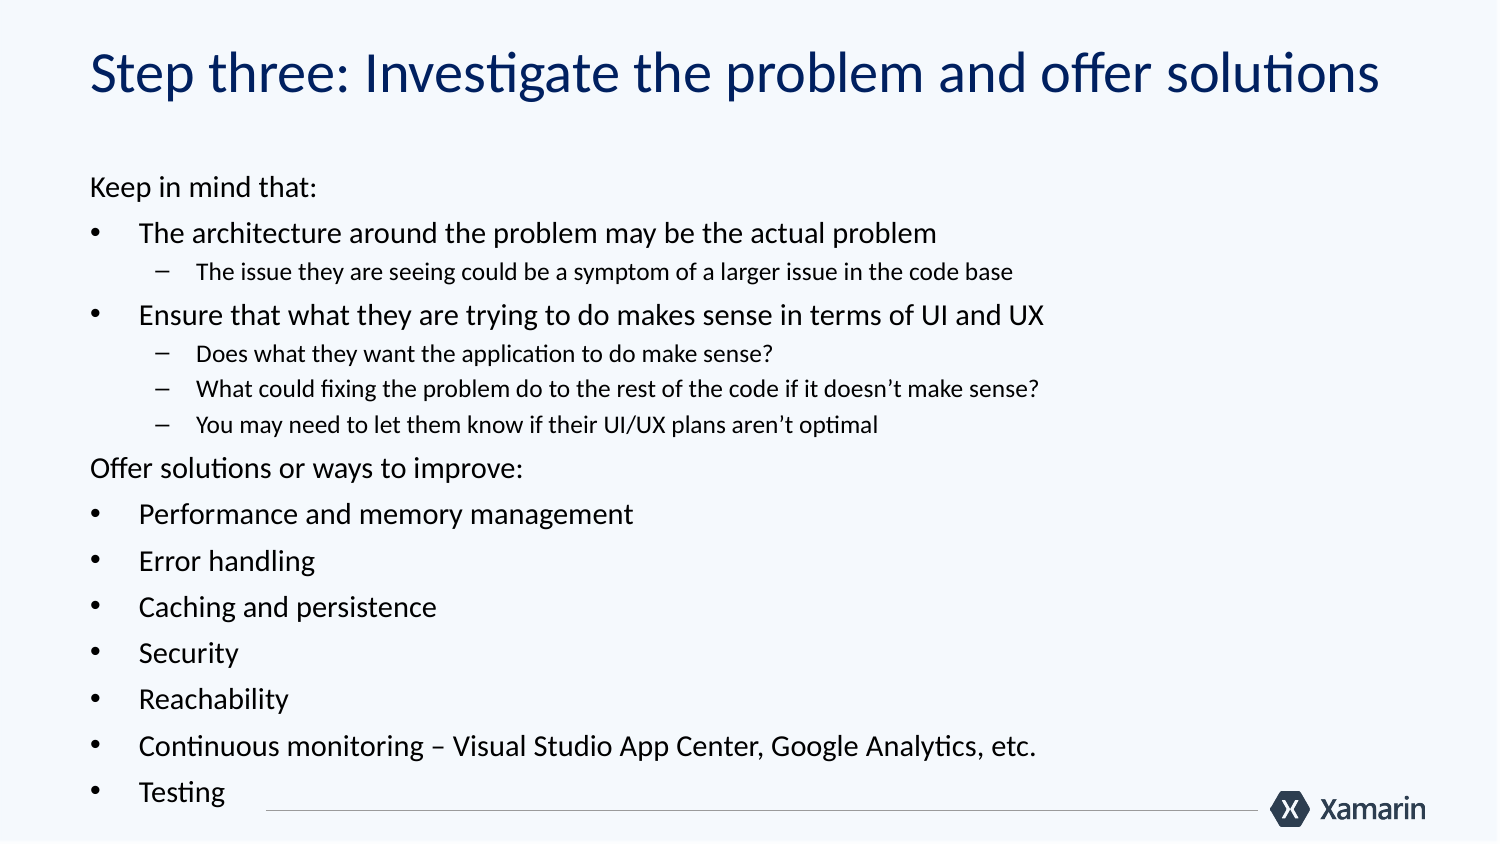

# Step three: Investigate the problem and offer solutions
Keep in mind that:
The architecture around the problem may be the actual problem
The issue they are seeing could be a symptom of a larger issue in the code base
Ensure that what they are trying to do makes sense in terms of UI and UX
Does what they want the application to do make sense?
What could fixing the problem do to the rest of the code if it doesn’t make sense?
You may need to let them know if their UI/UX plans aren’t optimal
Offer solutions or ways to improve:
Performance and memory management
Error handling
Caching and persistence
Security
Reachability
Continuous monitoring – Visual Studio App Center, Google Analytics, etc.
Testing